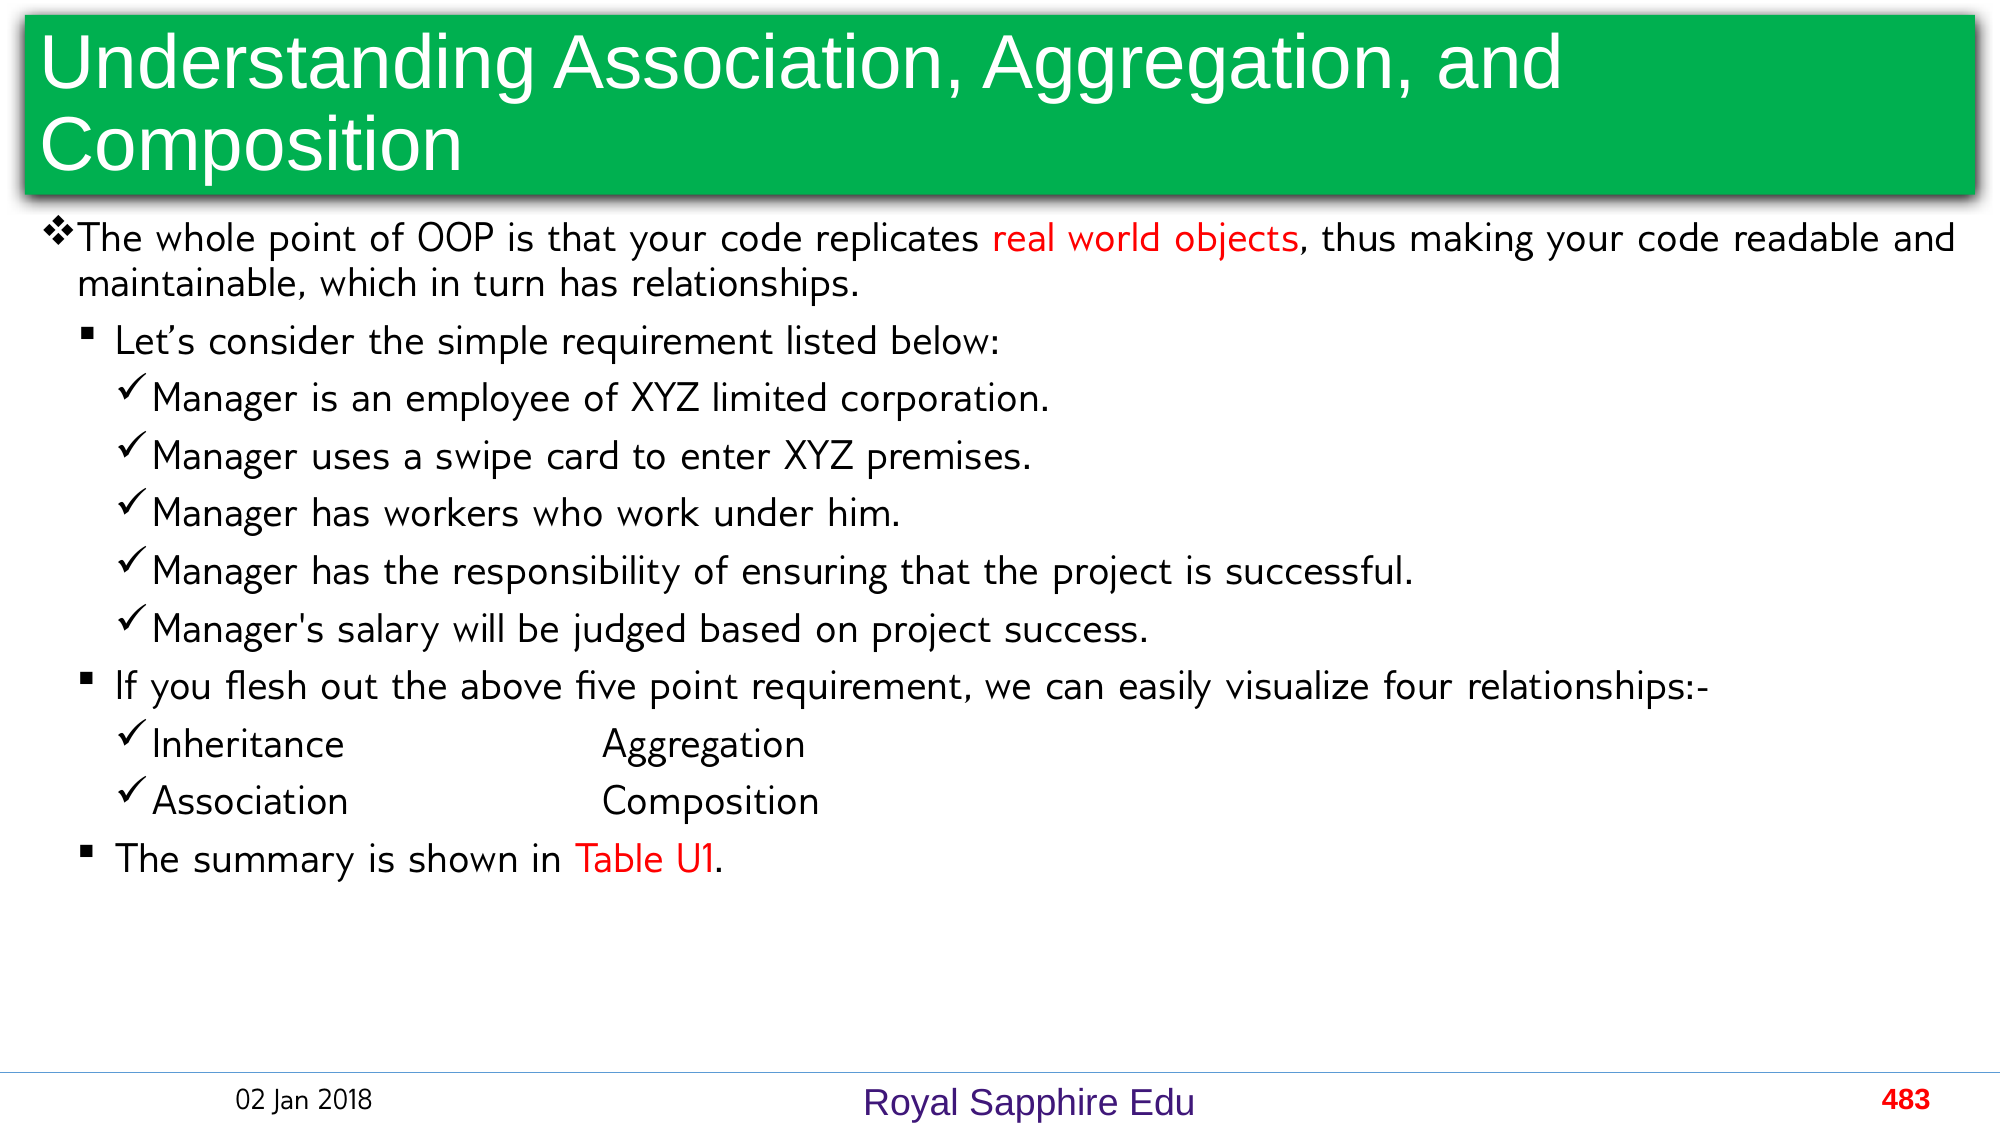

# Understanding Association, Aggregation, and Composition
The whole point of OOP is that your code replicates real world objects, thus making your code readable and maintainable, which in turn has relationships.
Let’s consider the simple requirement listed below:
Manager is an employee of XYZ limited corporation.
Manager uses a swipe card to enter XYZ premises.
Manager has workers who work under him.
Manager has the responsibility of ensuring that the project is successful.
Manager's salary will be judged based on project success.
If you flesh out the above five point requirement, we can easily visualize four relationships:-
Inheritance		Aggregation
Association		Composition
The summary is shown in Table U1.

02 Jan 2018
483